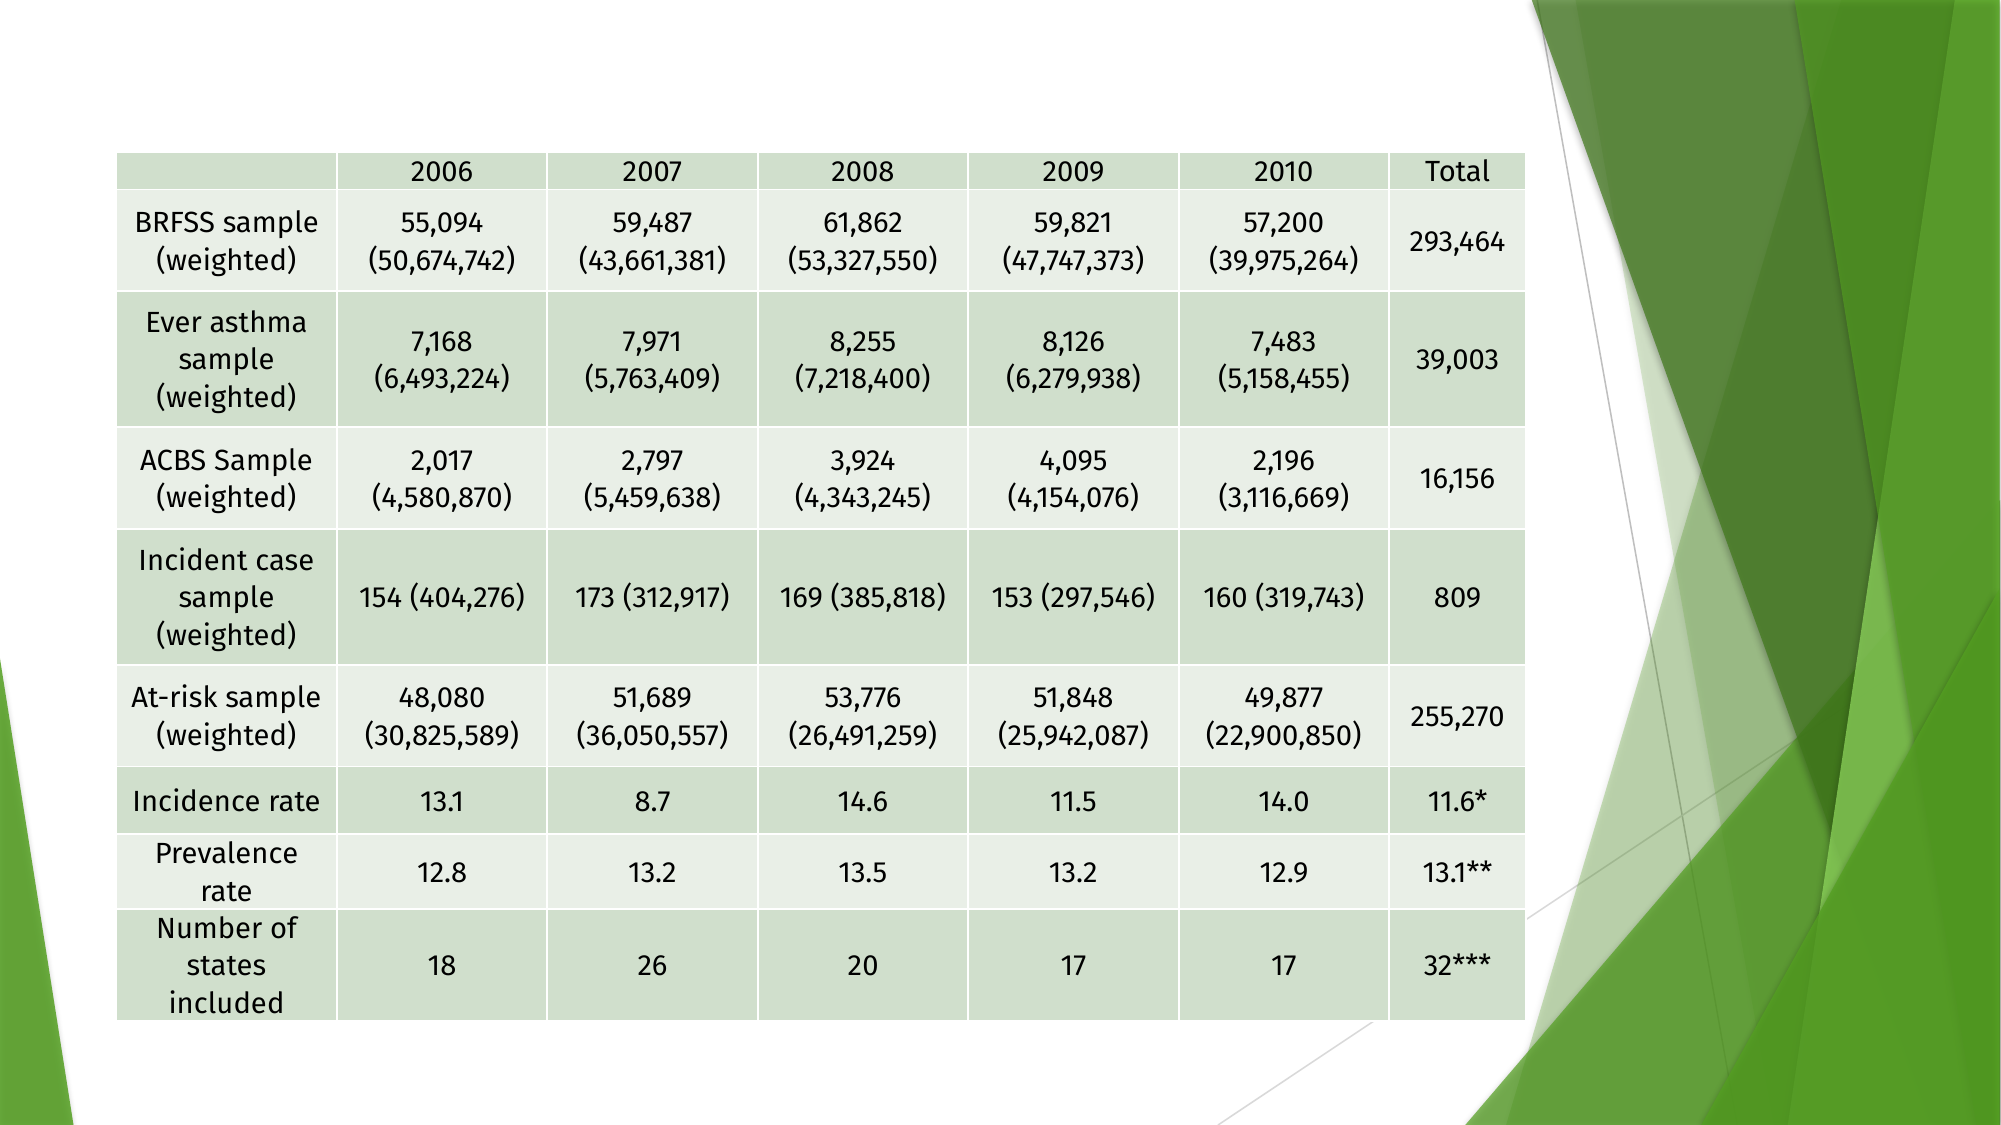

#
|  | 2006 | 2007 | 2008 | 2009 | 2010 | Total |
| --- | --- | --- | --- | --- | --- | --- |
| BRFSS sample (weighted) | 55,094 (50,674,742) | 59,487 (43,661,381) | 61,862 (53,327,550) | 59,821 (47,747,373) | 57,200 (39,975,264) | 293,464 |
| Ever asthma sample (weighted) | 7,168 (6,493,224) | 7,971 (5,763,409) | 8,255 (7,218,400) | 8,126 (6,279,938) | 7,483 (5,158,455) | 39,003 |
| ACBS Sample (weighted) | 2,017 (4,580,870) | 2,797 (5,459,638) | 3,924 (4,343,245) | 4,095 (4,154,076) | 2,196 (3,116,669) | 16,156 |
| Incident case sample (weighted) | 154 (404,276) | 173 (312,917) | 169 (385,818) | 153 (297,546) | 160 (319,743) | 809 |
| At-risk sample (weighted) | 48,080 (30,825,589) | 51,689 (36,050,557) | 53,776 (26,491,259) | 51,848 (25,942,087) | 49,877 (22,900,850) | 255,270 |
| Incidence rate | 13.1 | 8.7 | 14.6 | 11.5 | 14.0 | 11.6\* |
| Prevalence rate | 12.8 | 13.2 | 13.5 | 13.2 | 12.9 | 13.1\*\* |
| Number of states included | 18 | 26 | 20 | 17 | 17 | 32\*\*\* |